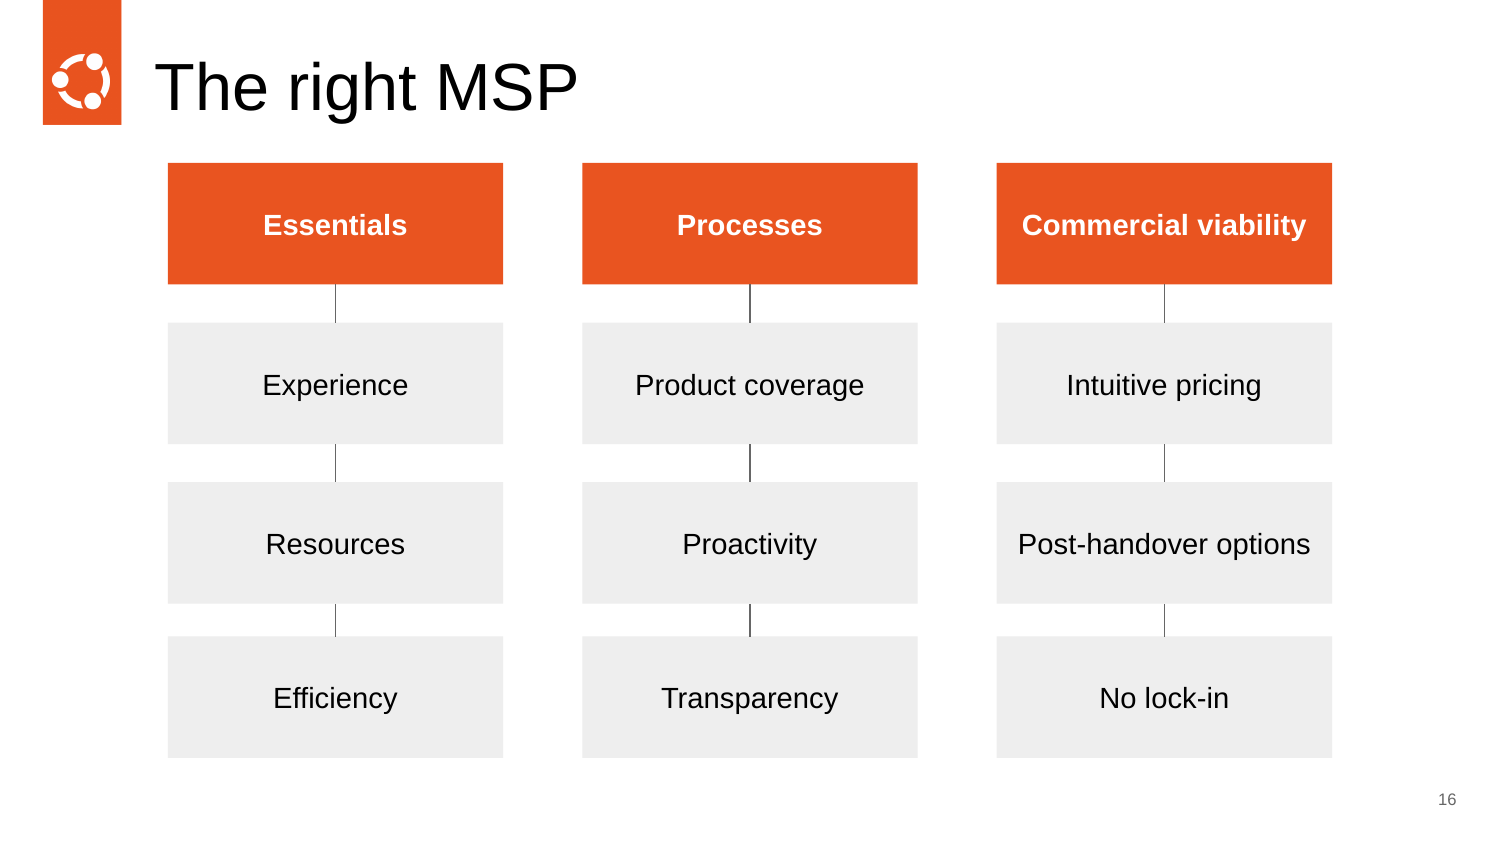

# The right MSP
Essentials
Processes
Commercial viability
Experience
Product coverage
Intuitive pricing
Resources
Proactivity
Post-handover options
Efficiency
Transparency
No lock-in

16